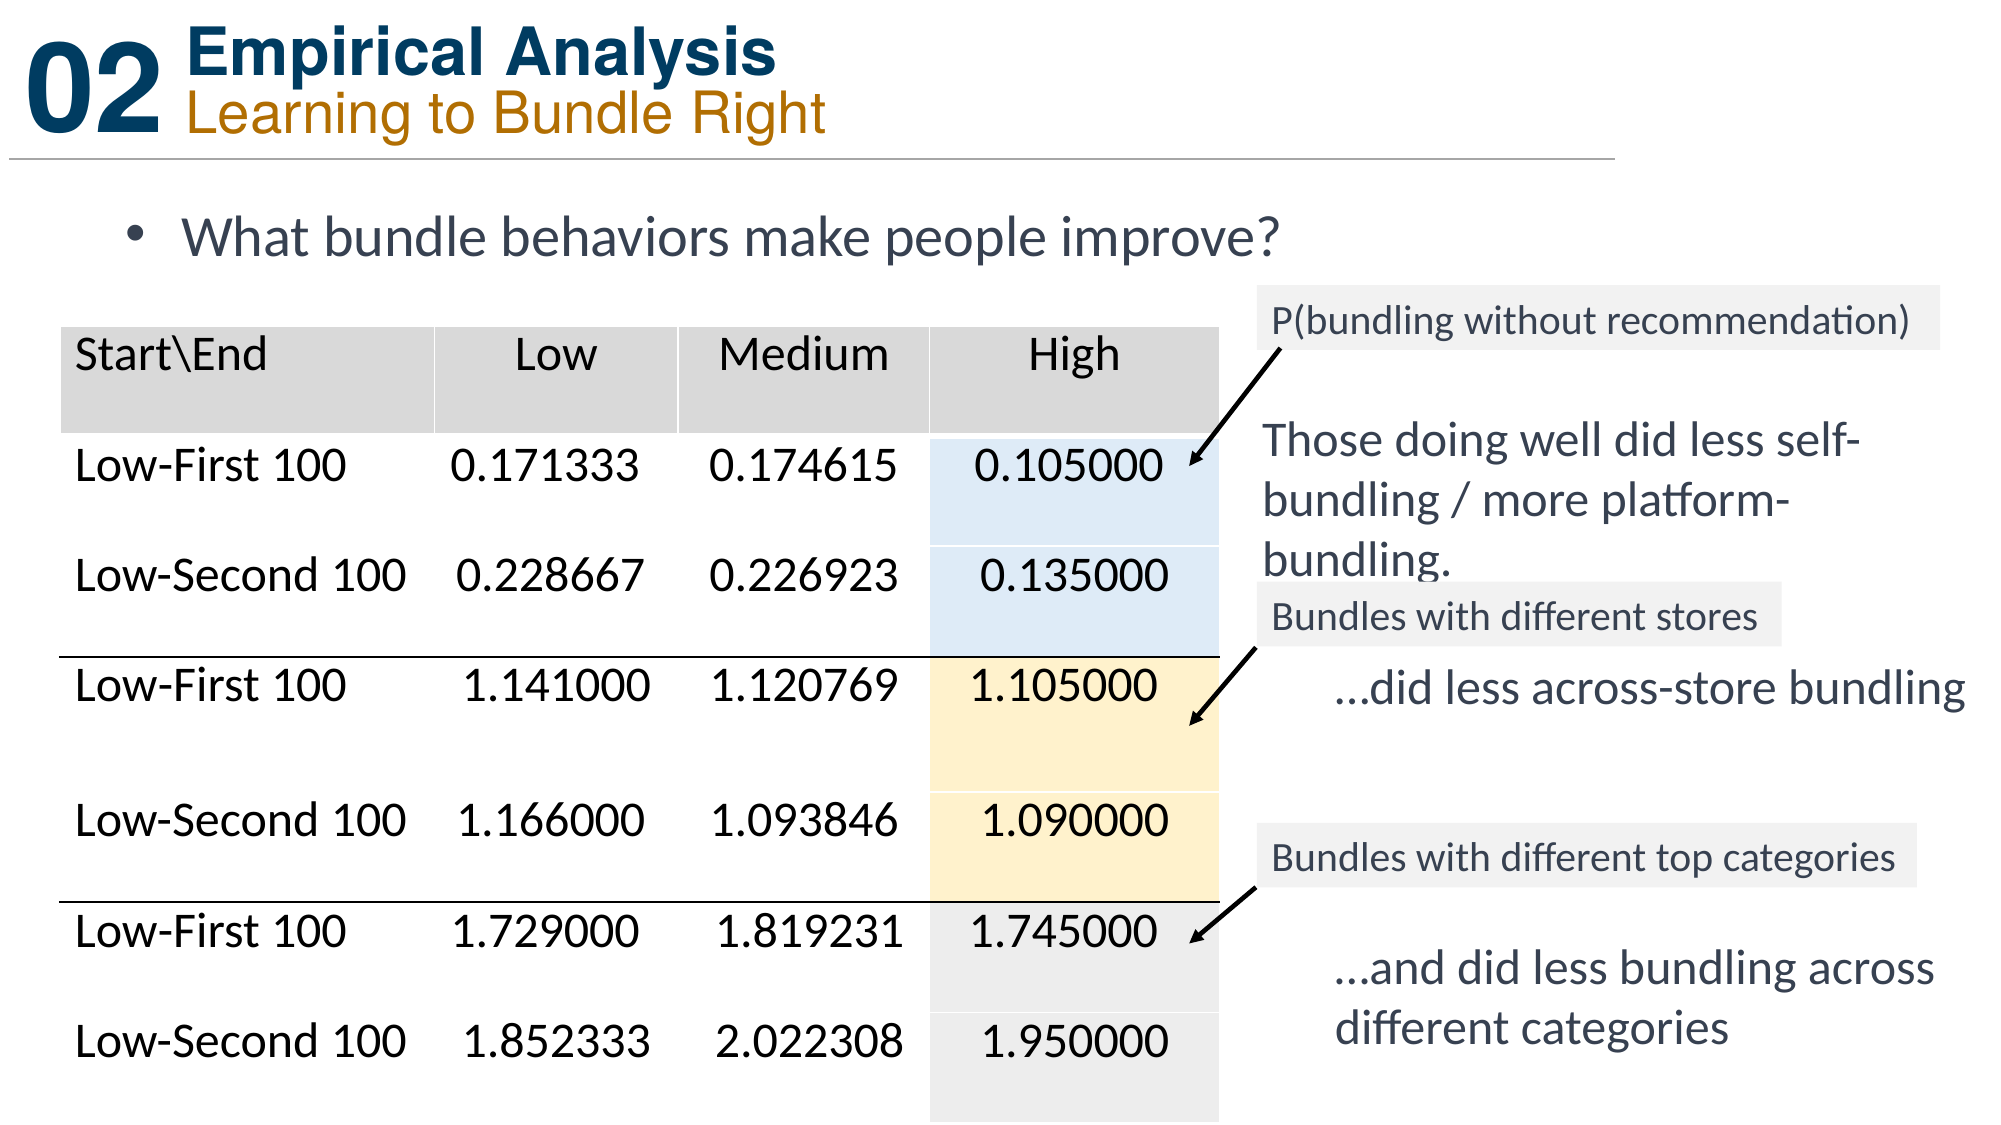

02
Empirical Analysis
Learning to Bundle Right

What bundle behaviors make people improve?
P(bundling without recommendation)
| Start\End | Low | Medium | High |
| --- | --- | --- | --- |
| Low-First 100 | 0.171333 | 0.174615 | 0.105000 |
| Low-Second 100 | 0.228667 | 0.226923 | 0.135000 |
| Low-First 100 | 1.141000 | 1.120769 | 1.105000 |
| Low-Second 100 | 1.166000 | 1.093846 | 1.090000 |
| Low-First 100 | 1.729000 | 1.819231 | 1.745000 |
| Low-Second 100 | 1.852333 | 2.022308 | 1.950000 |
Those doing well did less self-bundling / more platform-bundling.
Bundles with different stores
…did less across-store bundling
Bundles with different top categories
…and did less bundling across different categories
Those performing poorly later on tend to be those who over-bundled.